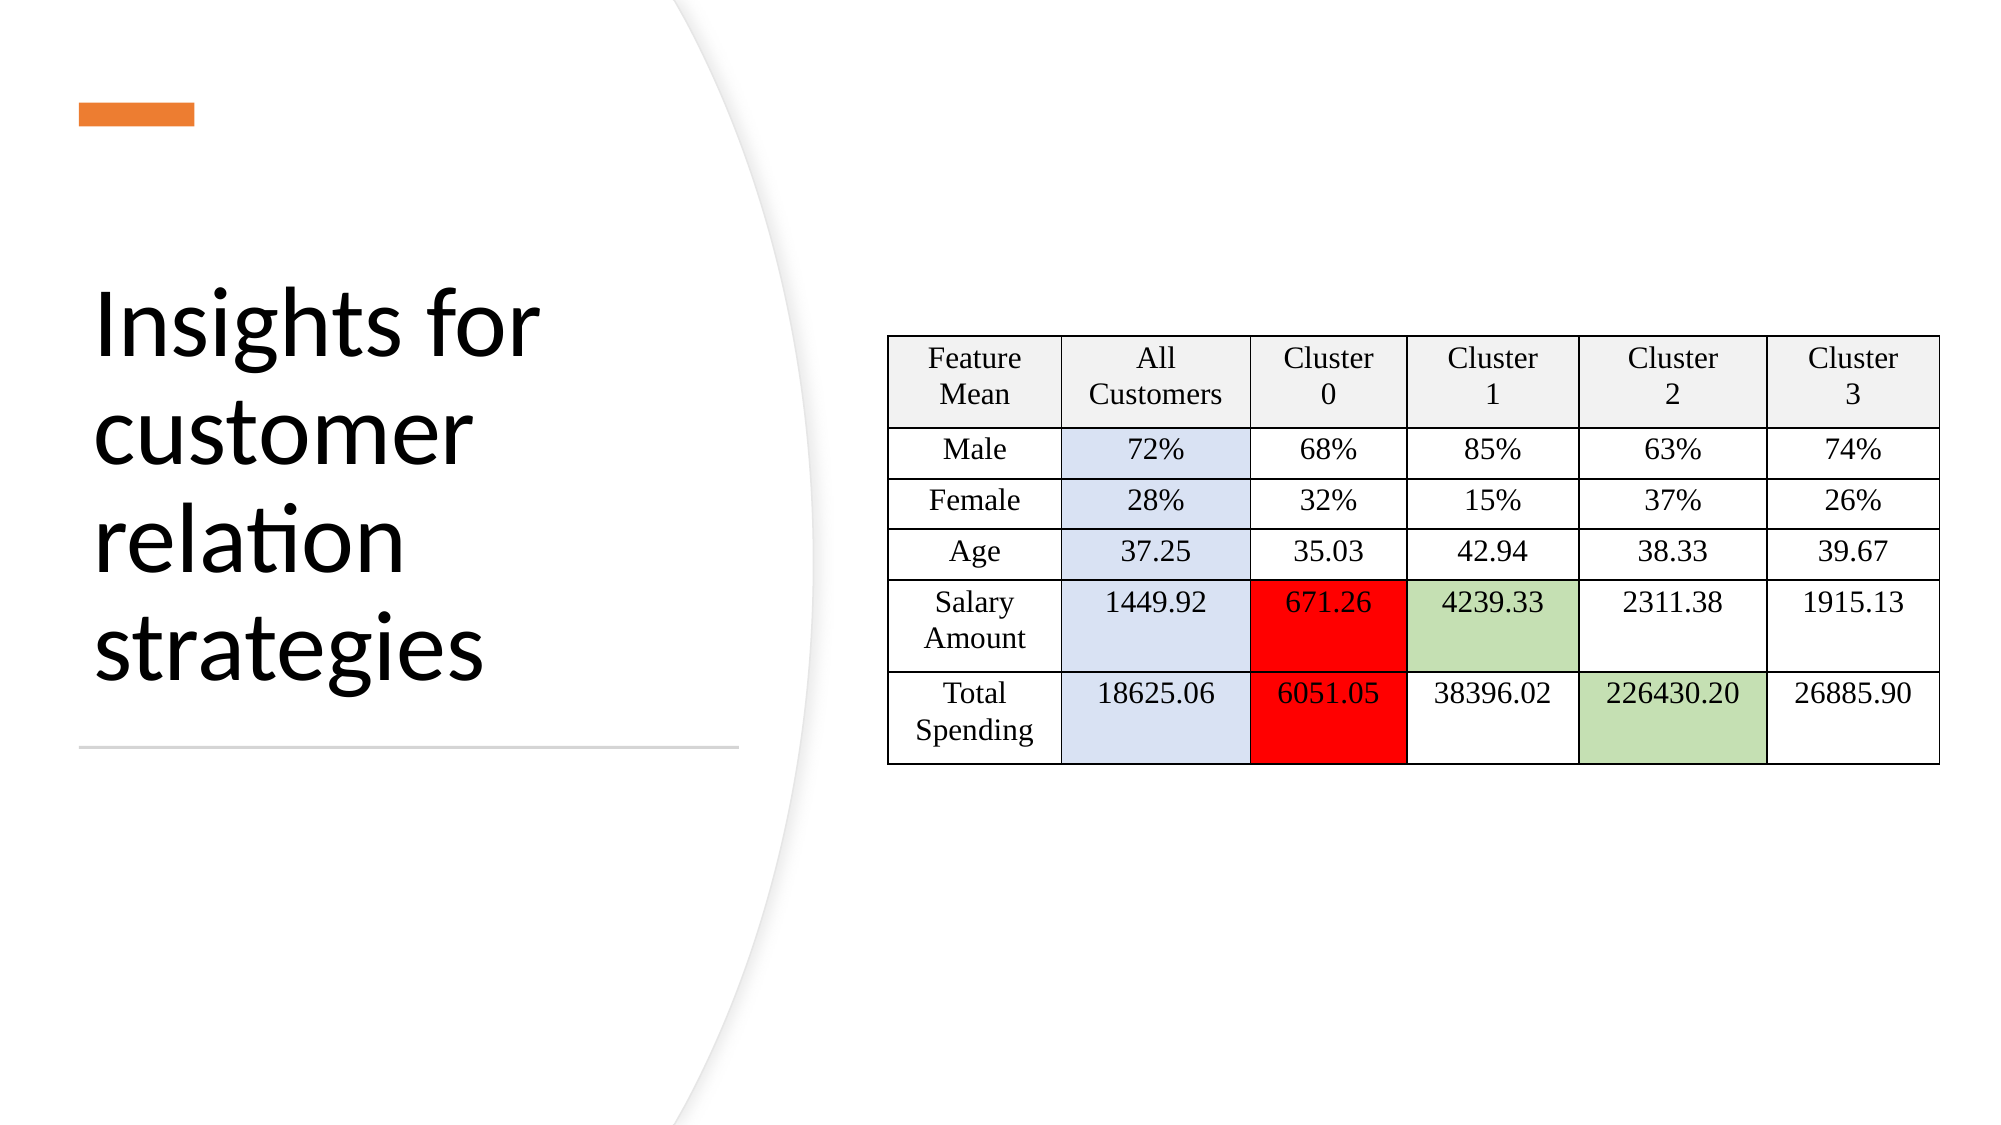

# Insights for customer relation strategies
| Feature Mean | All Customers | Cluster 0 | Cluster 1 | Cluster 2 | Cluster 3 |
| --- | --- | --- | --- | --- | --- |
| Male | 72% | 68% | 85% | 63% | 74% |
| Female | 28% | 32% | 15% | 37% | 26% |
| Age | 37.25 | 35.03 | 42.94 | 38.33 | 39.67 |
| Salary Amount | 1449.92 | 671.26 | 4239.33 | 2311.38 | 1915.13 |
| Total Spending | 18625.06 | 6051.05 | 38396.02 | 226430.20 | 26885.90 |